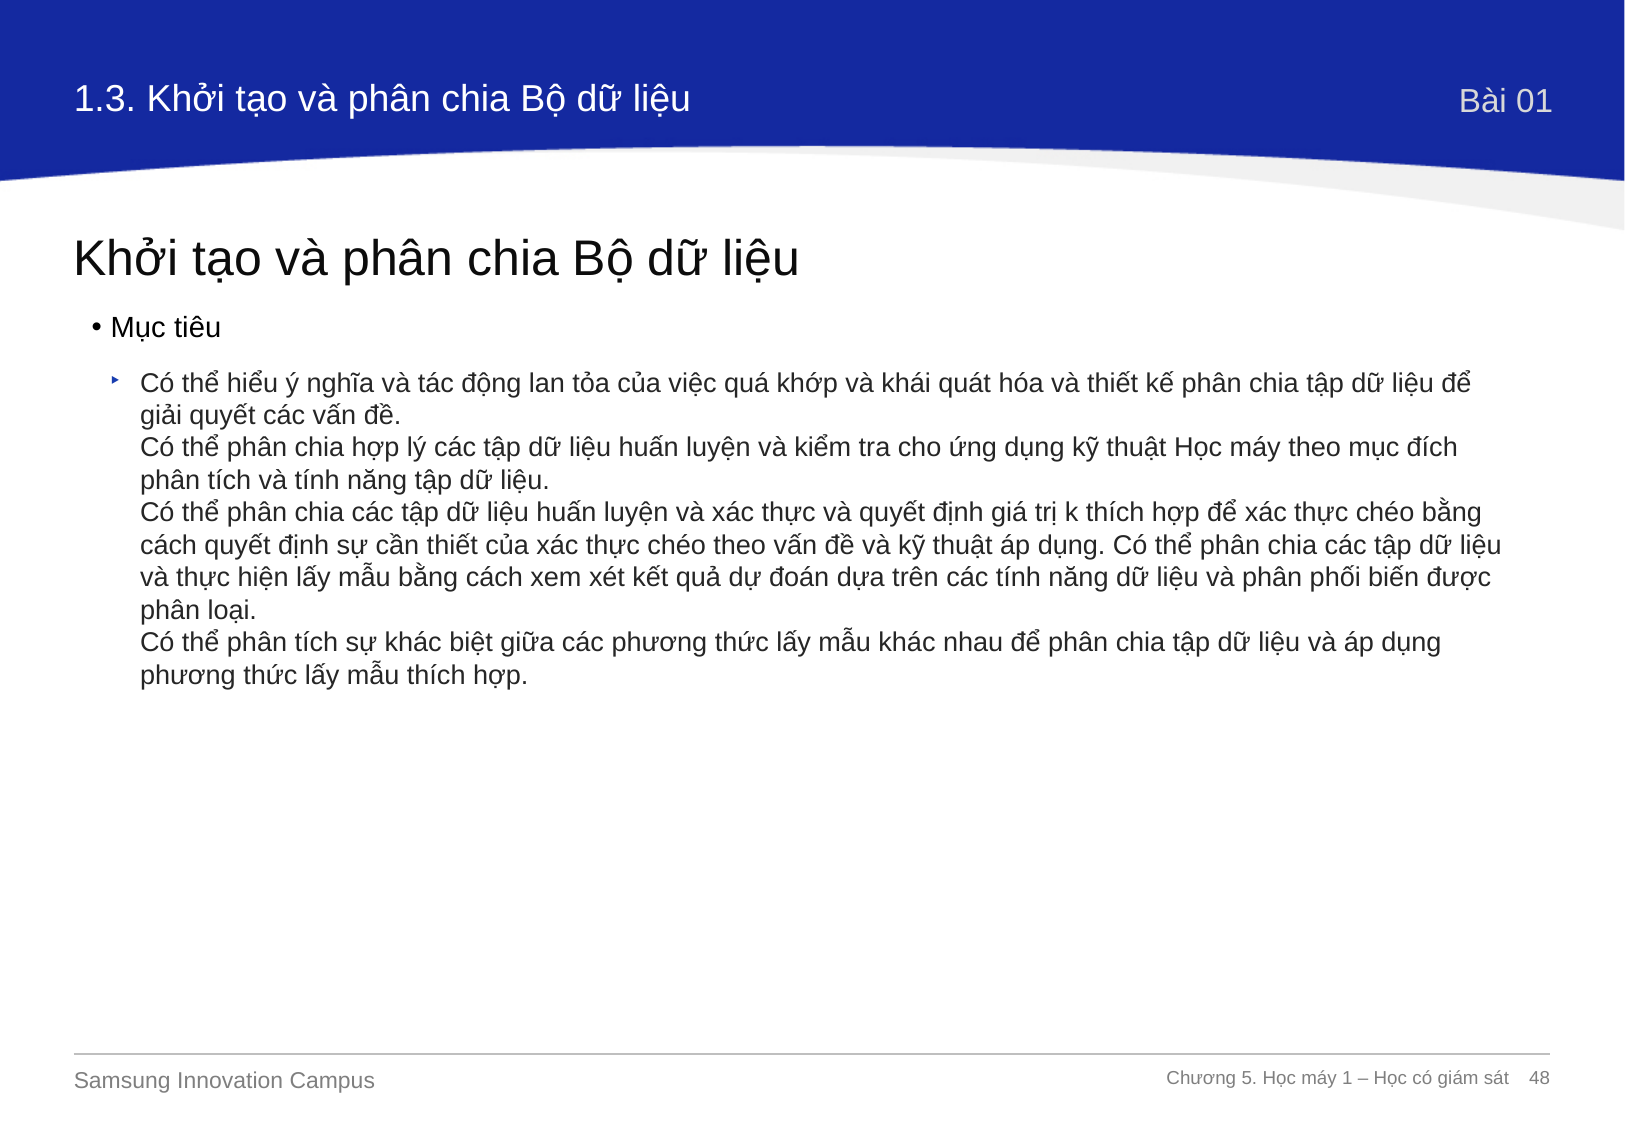

1.3. Khởi tạo và phân chia Bộ dữ liệu
Bài 01
Khởi tạo và phân chia Bộ dữ liệu
Mục tiêu
Có thể hiểu ý nghĩa và tác động lan tỏa của việc quá khớp và khái quát hóa và thiết kế phân chia tập dữ liệu để giải quyết các vấn đề.
Có thể phân chia hợp lý các tập dữ liệu huấn luyện và kiểm tra cho ứng dụng kỹ thuật Học máy theo mục đích phân tích và tính năng tập dữ liệu.
Có thể phân chia các tập dữ liệu huấn luyện và xác thực và quyết định giá trị k thích hợp để xác thực chéo bằng cách quyết định sự cần thiết của xác thực chéo theo vấn đề và kỹ thuật áp dụng. Có thể phân chia các tập dữ liệu và thực hiện lấy mẫu bằng cách xem xét kết quả dự đoán dựa trên các tính năng dữ liệu và phân phối biến được phân loại.
Có thể phân tích sự khác biệt giữa các phương thức lấy mẫu khác nhau để phân chia tập dữ liệu và áp dụng phương thức lấy mẫu thích hợp.